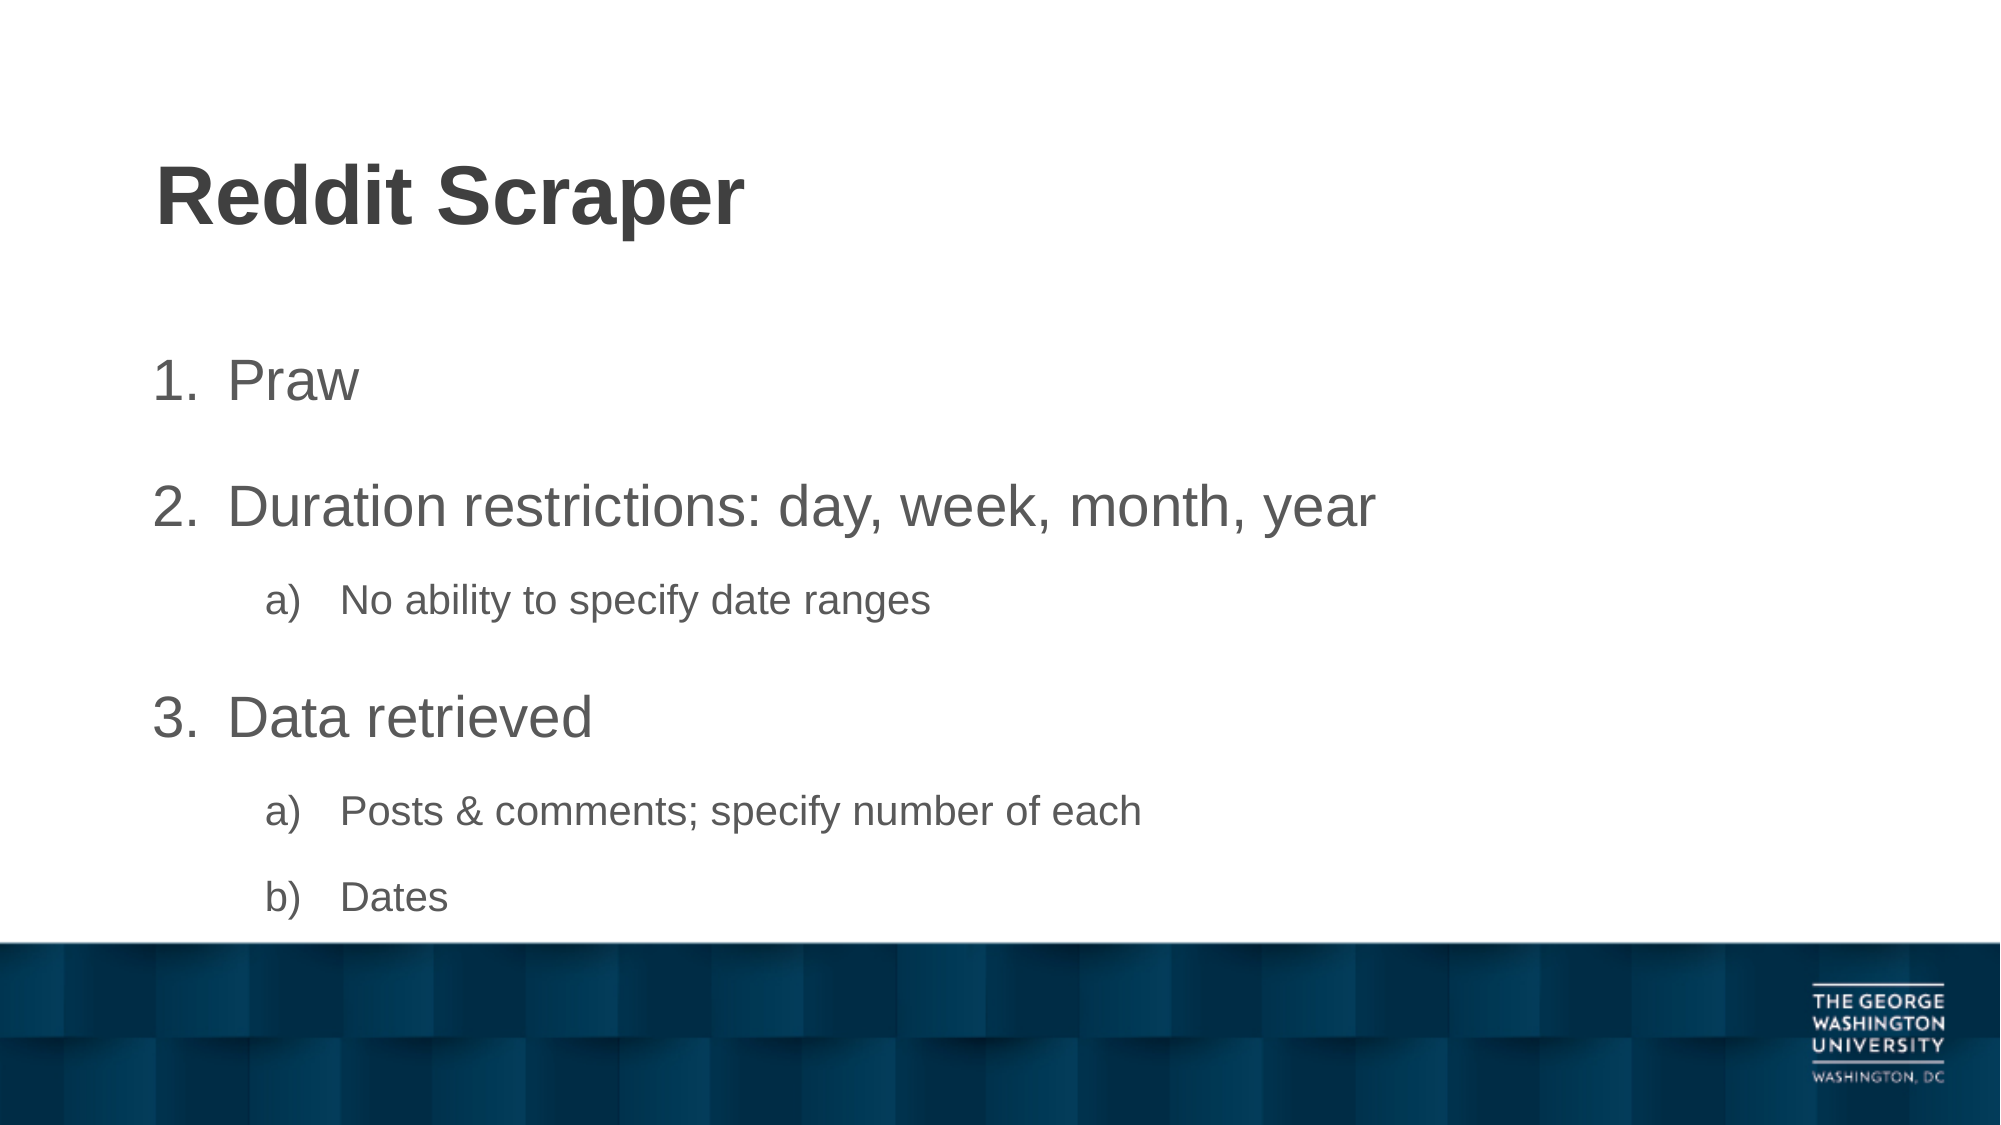

# Reddit Scraper
Praw
Duration restrictions: day, week, month, year
No ability to specify date ranges
Data retrieved
Posts & comments; specify number of each
Dates